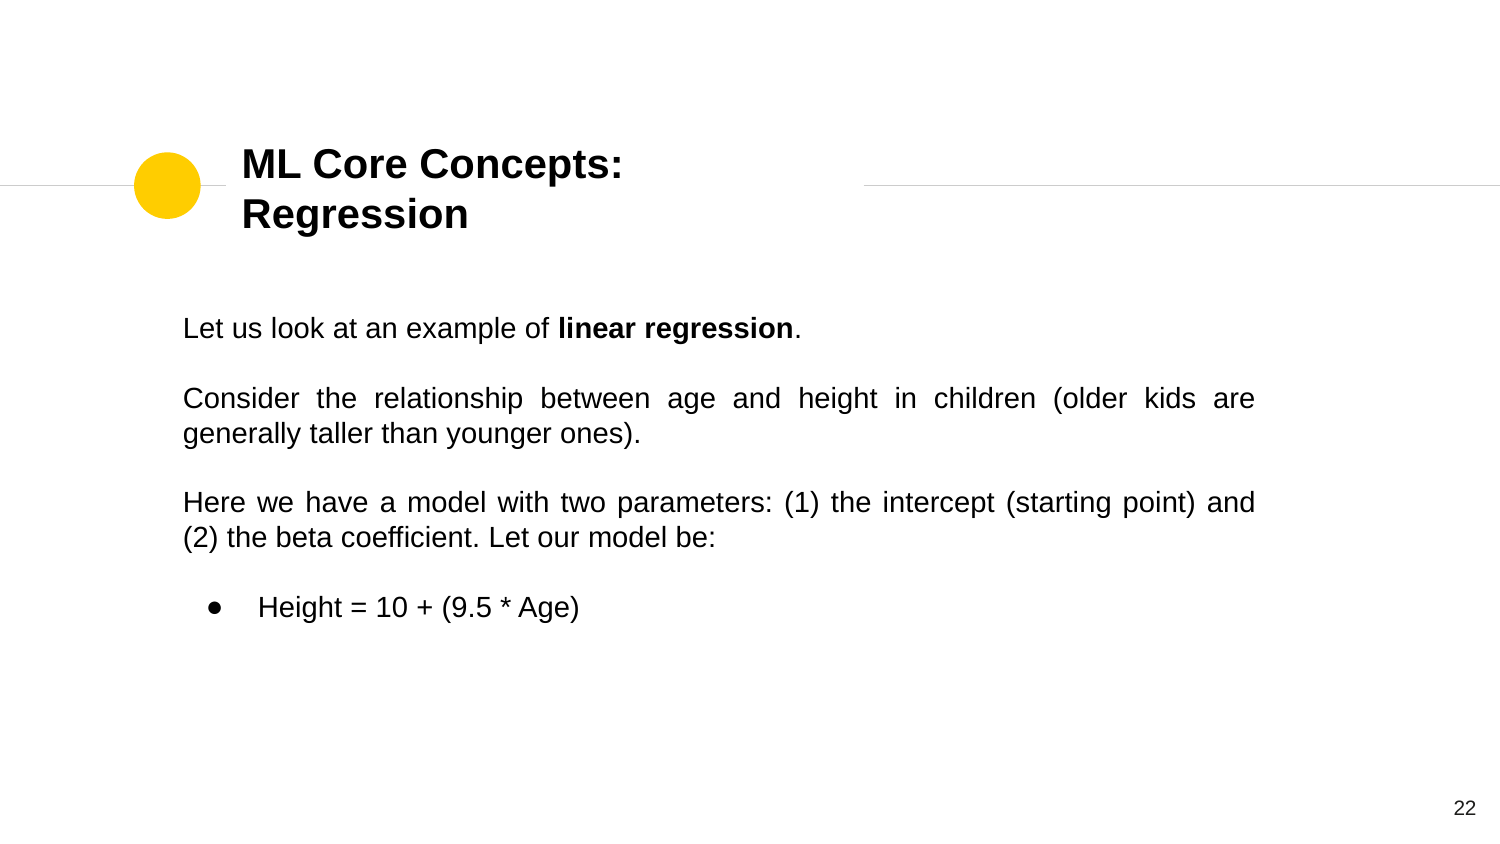

# ML Core Concepts: Regression

Let us look at an example of linear regression.

Consider the relationship between age and height in children (older kids are generally taller than younger ones).

Here we have a model with two parameters: (1) the intercept (starting point) and (2) the beta coefficient. Let our model be:

Height = 10 + (9.5 * Age)

22